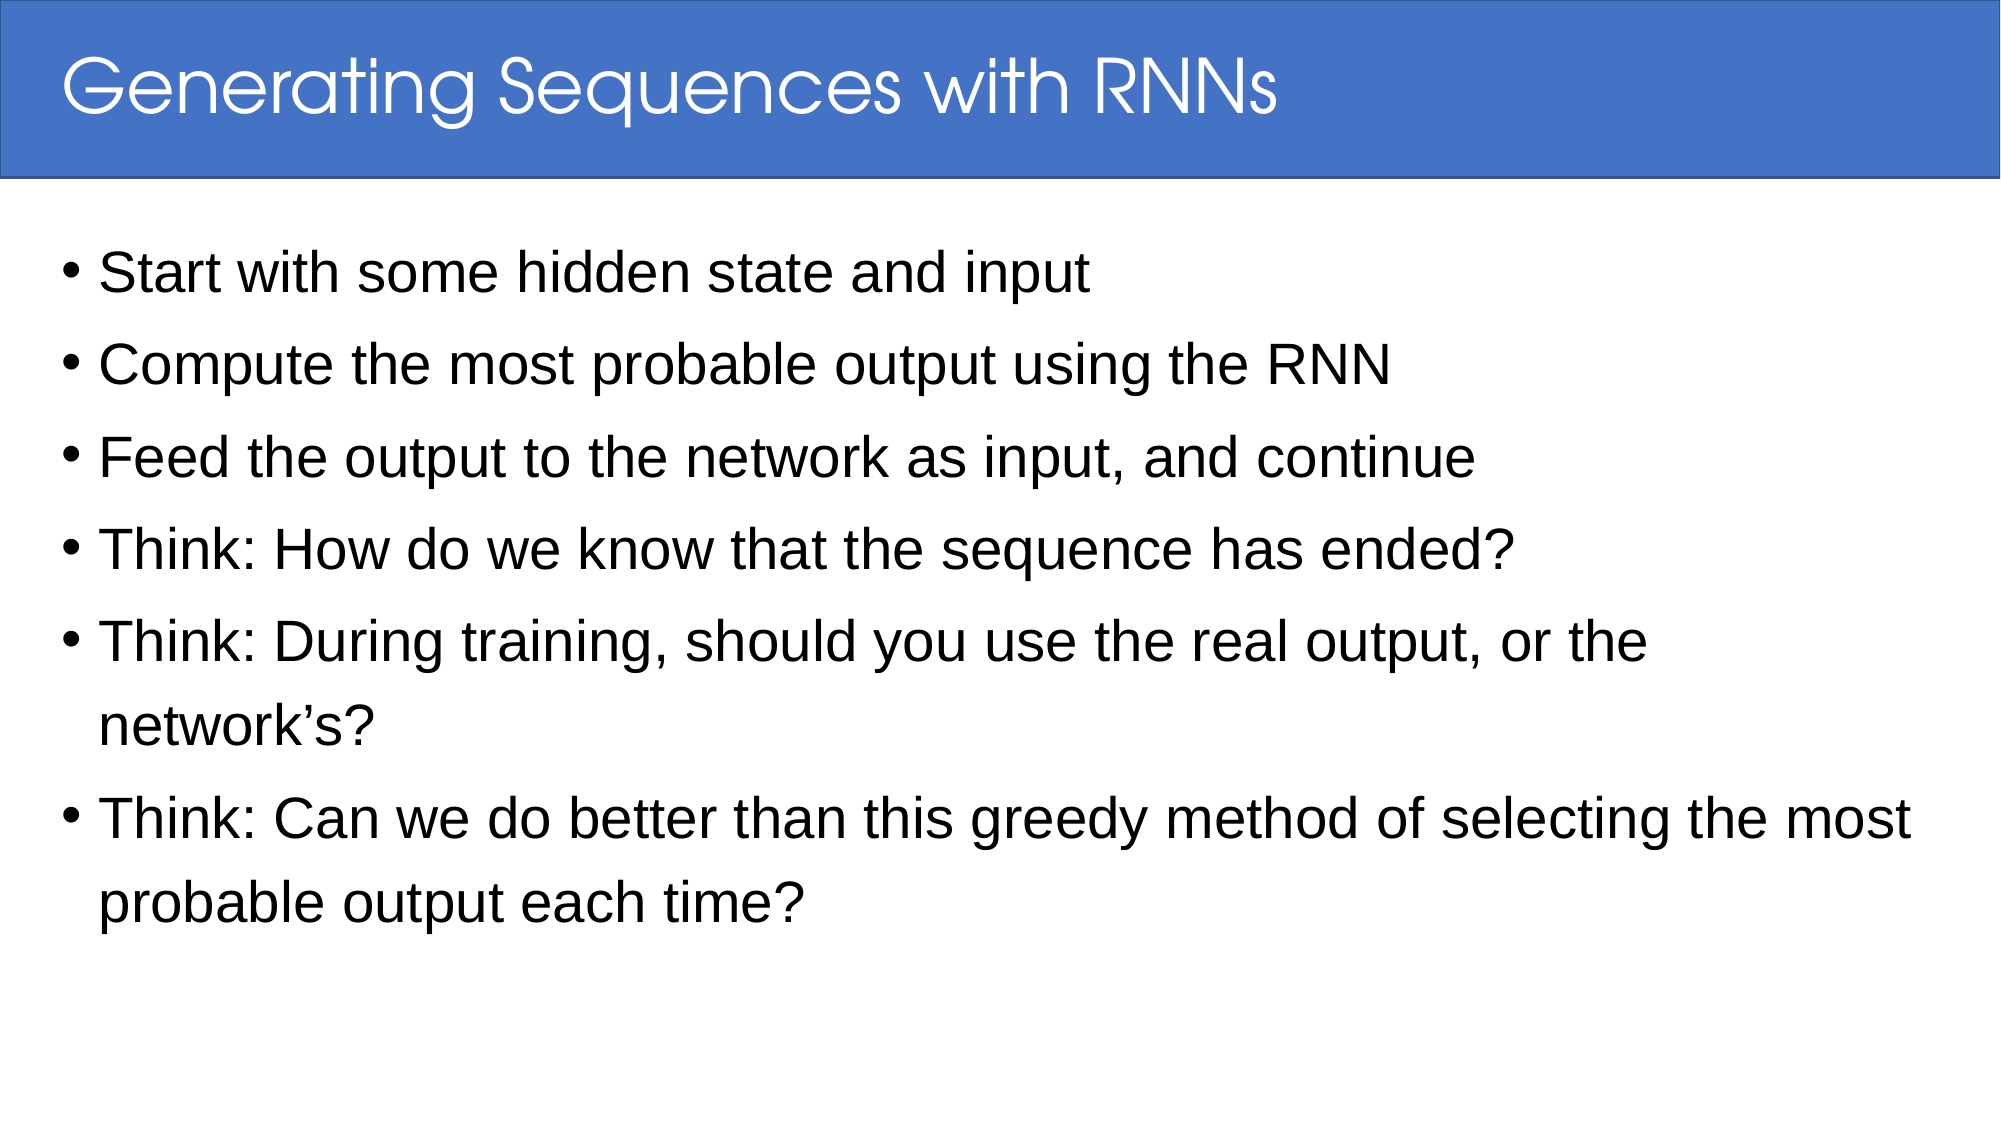

# Generating Sequences with RNNs
Start with some hidden state and input
Compute the most probable output using the RNN
Feed the output to the network as input, and continue
Think: How do we know that the sequence has ended?
Think: During training, should you use the real output, or the network’s?
Think: Can we do better than this greedy method of selecting the most probable output each time?